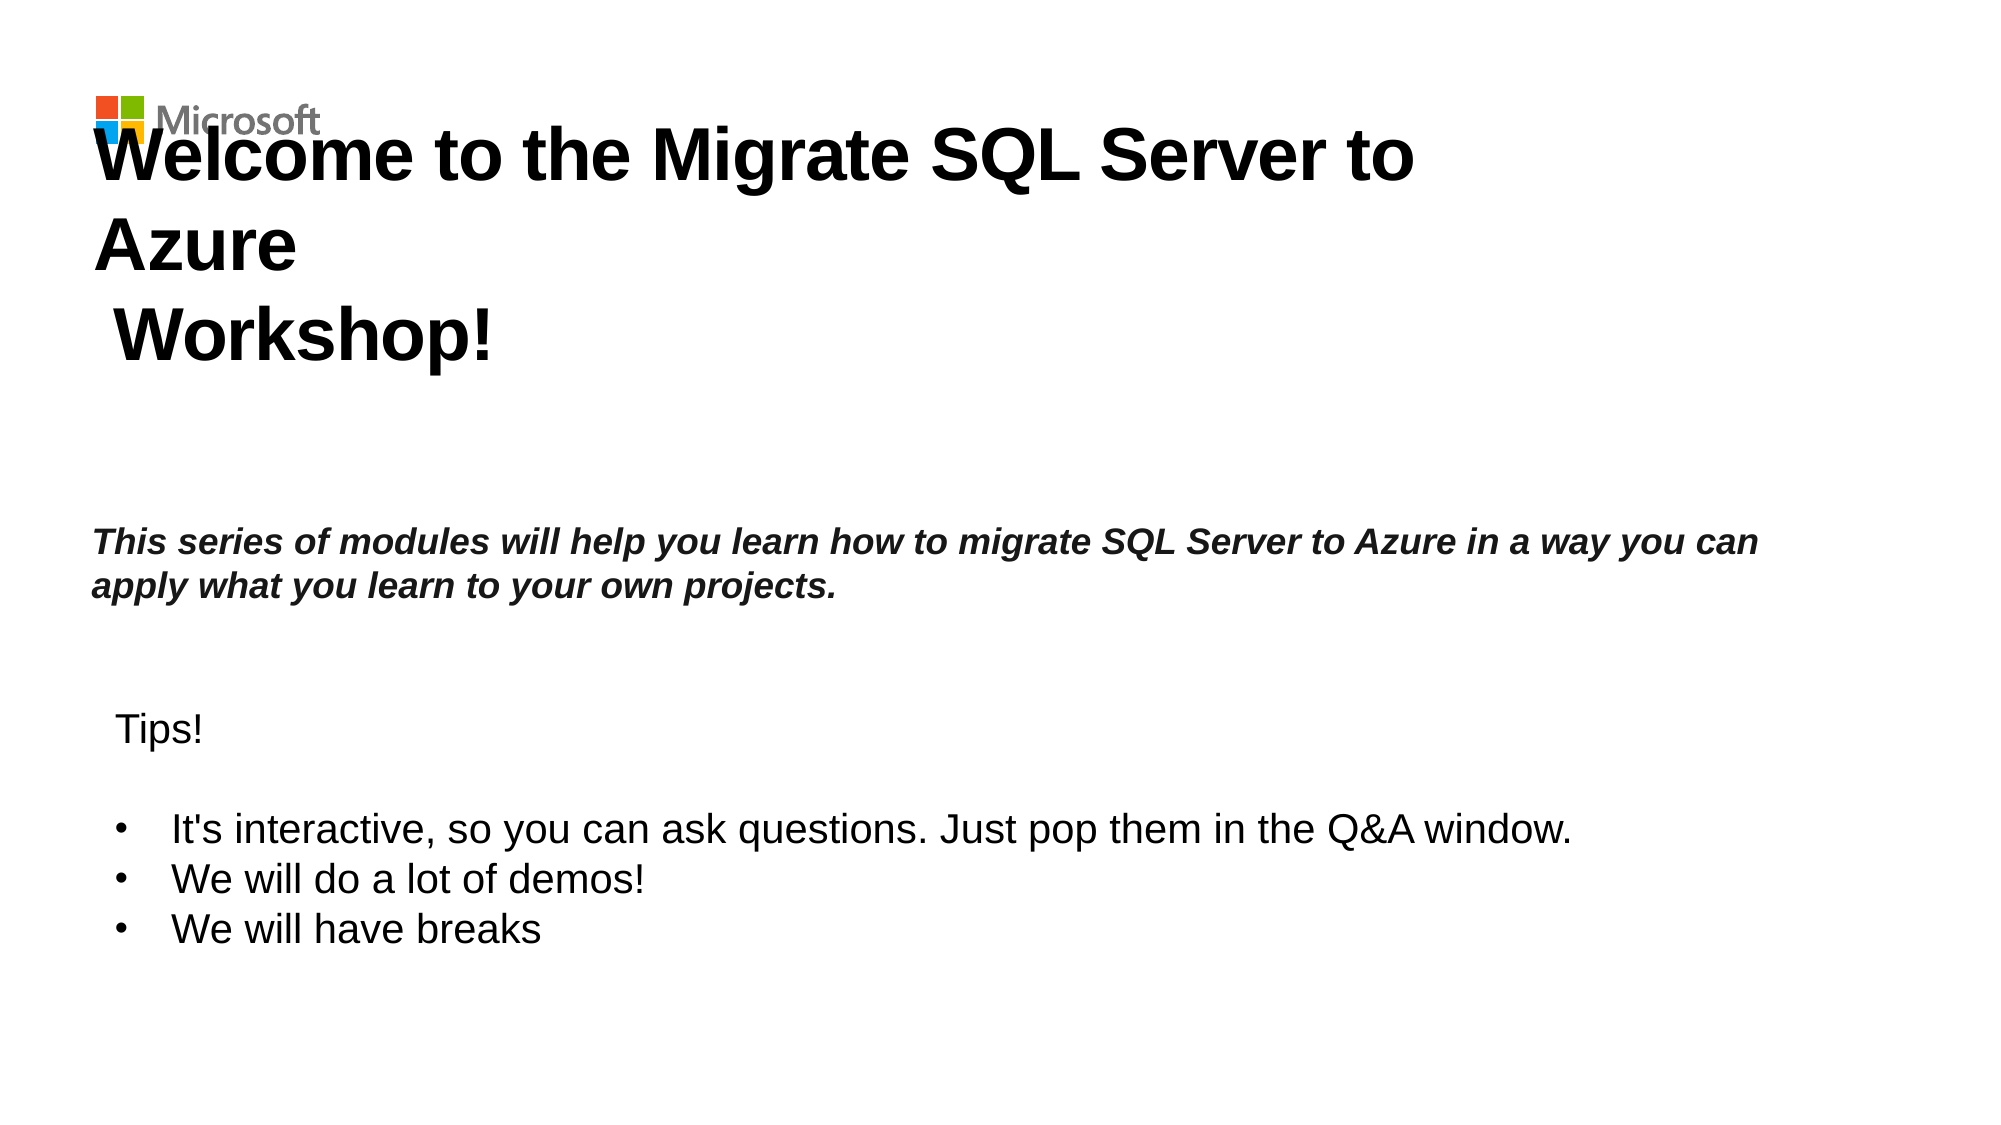

# Welcome to the Migrate SQL Server to Azure Workshop!
This series of modules will help you learn how to migrate SQL Server to Azure in a way you can apply what you learn to your own projects.
Tips!

It's interactive, so you can ask questions. Just pop them in the Q&A window.
We will do a lot of demos!
We will have breaks